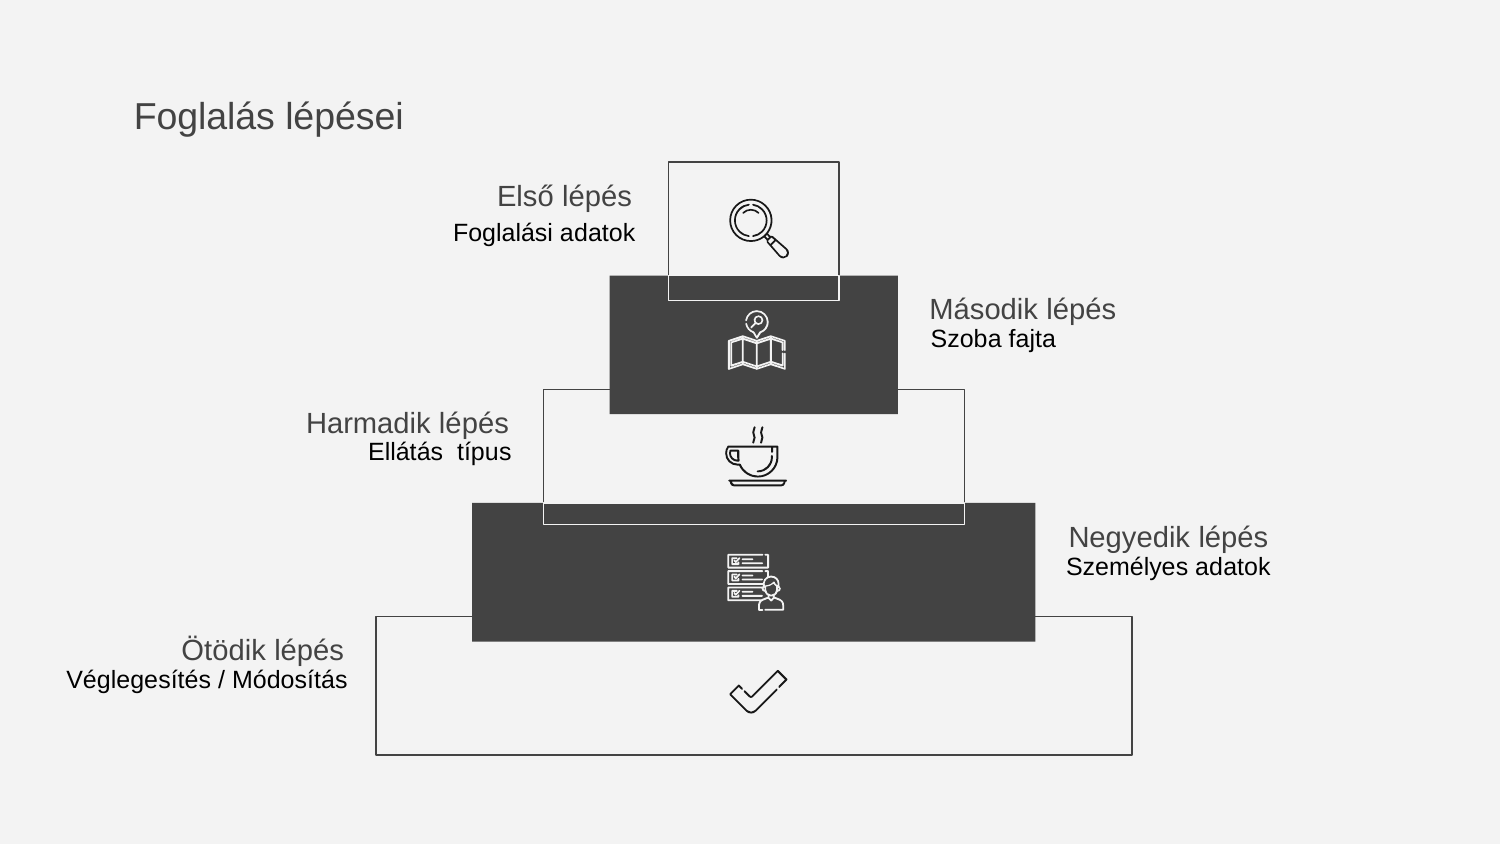

# Foglalás lépései
Első lépés

Foglalási adatok

Második lépés

Szoba fajta
Harmadik lépés

Ellátás  típus
Negyedik lépés

Személyes adatok

Ötödik lépés

Véglegesítés / Módosítás